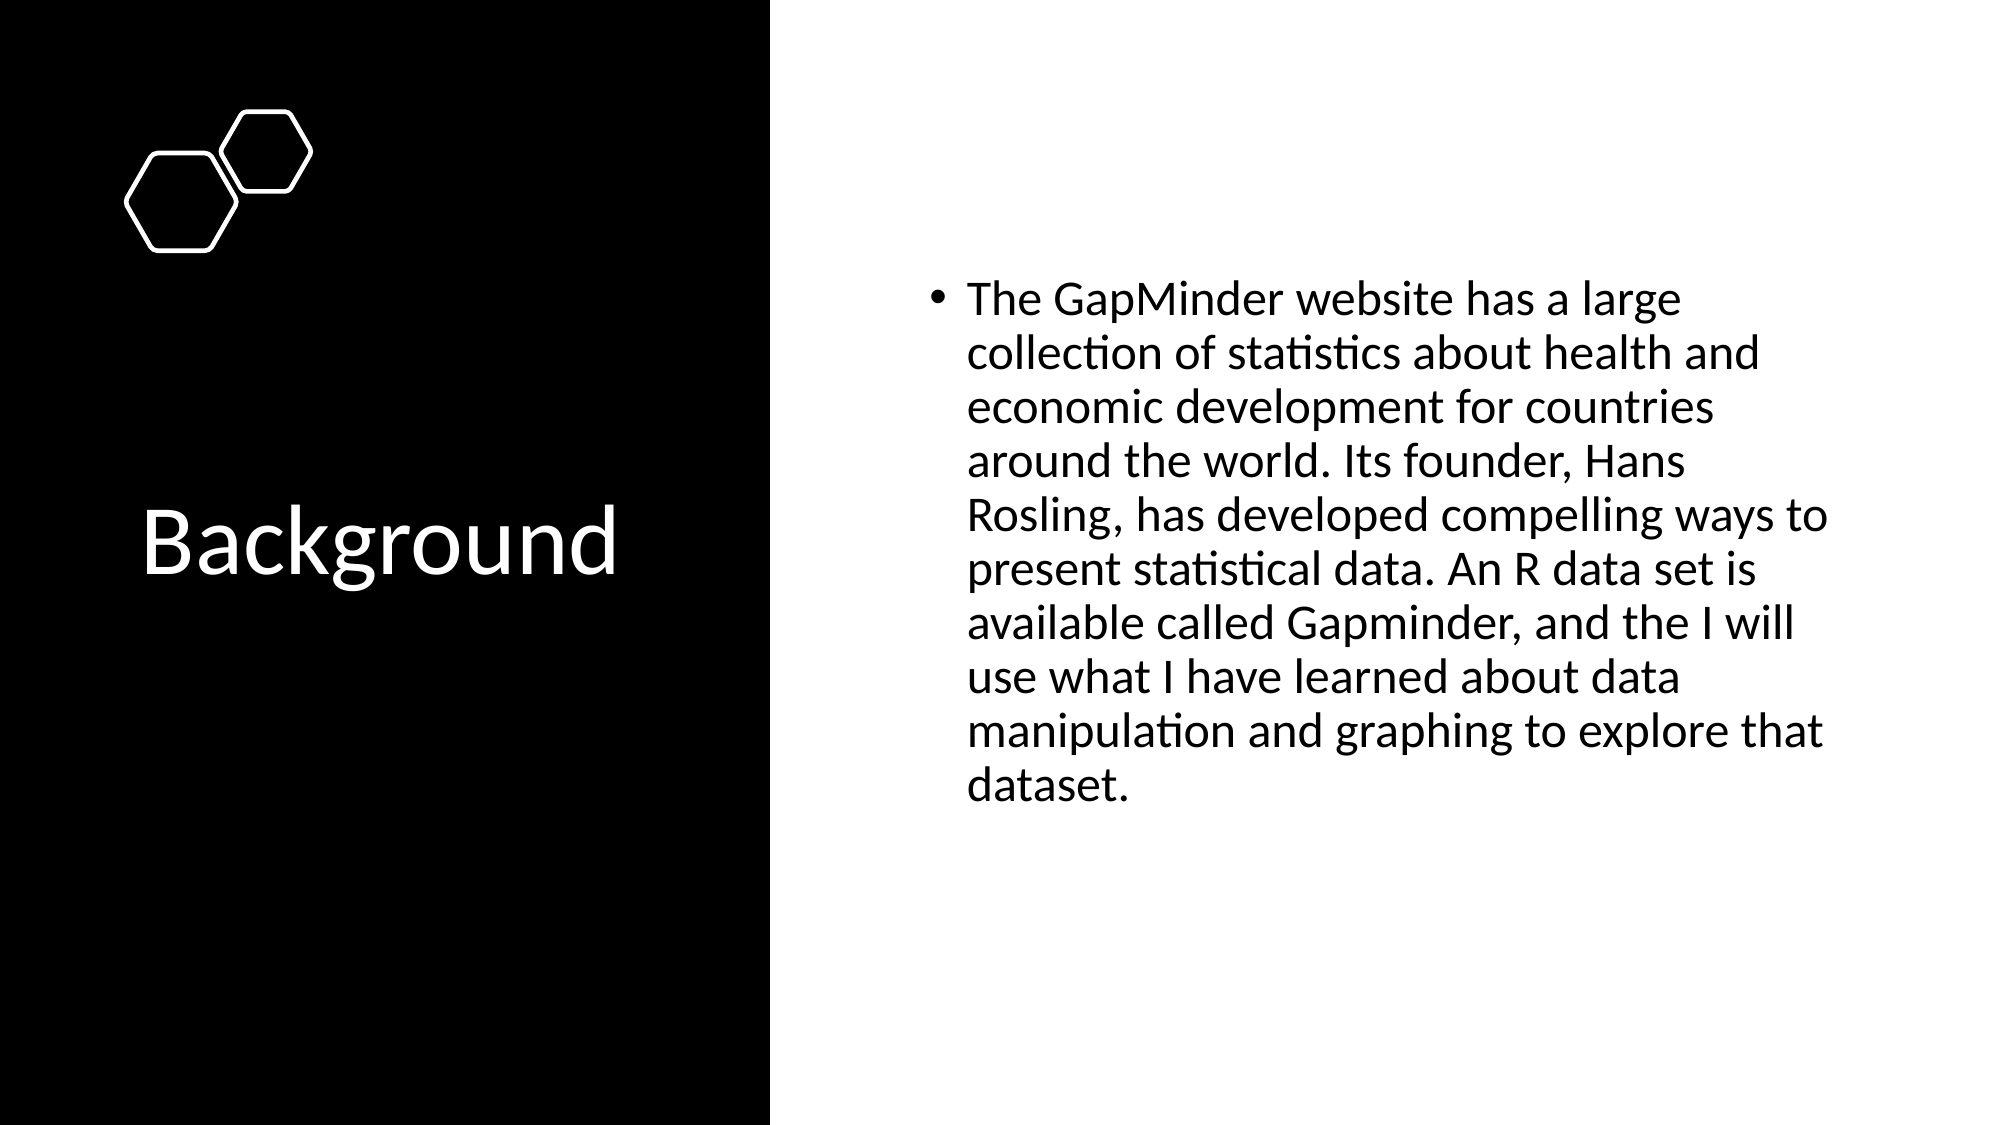

# Background
The GapMinder website has a large collection of statistics about health and economic development for countries around the world. Its founder, Hans Rosling, has developed compelling ways to present statistical data. An R data set is available called Gapminder, and the I will use what I have learned about data manipulation and graphing to explore that dataset.